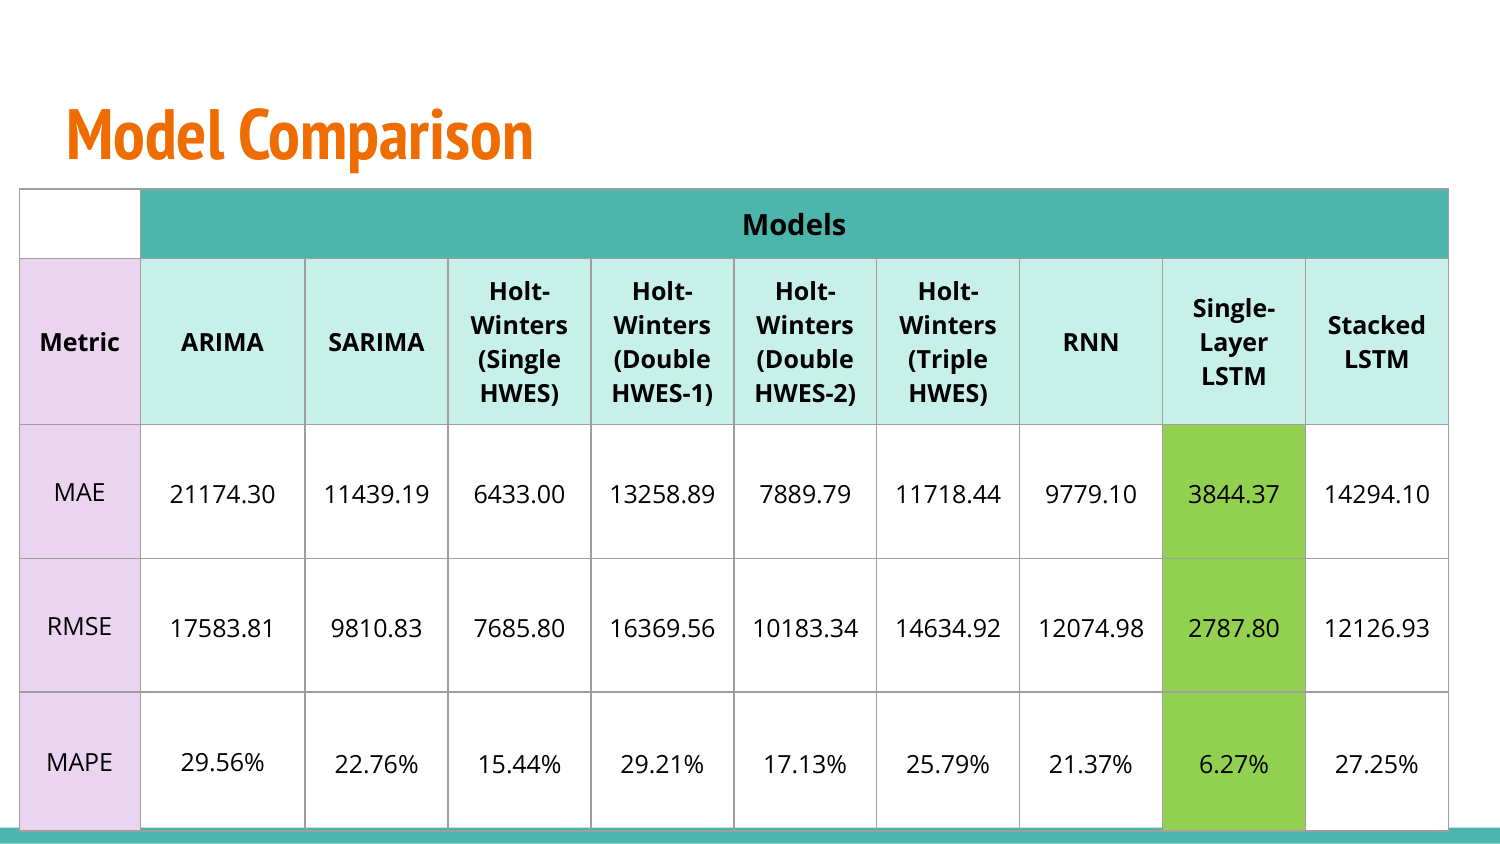

# Model Comparison
|  | Models |  |  |  |  |  |  |  |  |
| --- | --- | --- | --- | --- | --- | --- | --- | --- | --- |
| Metric | ARIMA | SARIMA | Holt-Winters (Single HWES) | Holt-Winters (Double HWES-1) | Holt-Winters (Double HWES-2) | Holt-Winters (Triple HWES) | RNN | Single-Layer LSTM | Stacked LSTM |
| MAE | 21174.30 | 11439.19 | 6433.00 | 13258.89 | 7889.79 | 11718.44 | 9779.10 | 3844.37 | 14294.10 |
| RMSE | 17583.81 | 9810.83 | 7685.80 | 16369.56 | 10183.34 | 14634.92 | 12074.98 | 2787.80 | 12126.93 |
| MAPE | 29.56% | 22.76% | 15.44% | 29.21% | 17.13% | 25.79% | 21.37% | 6.27% | 27.25% |